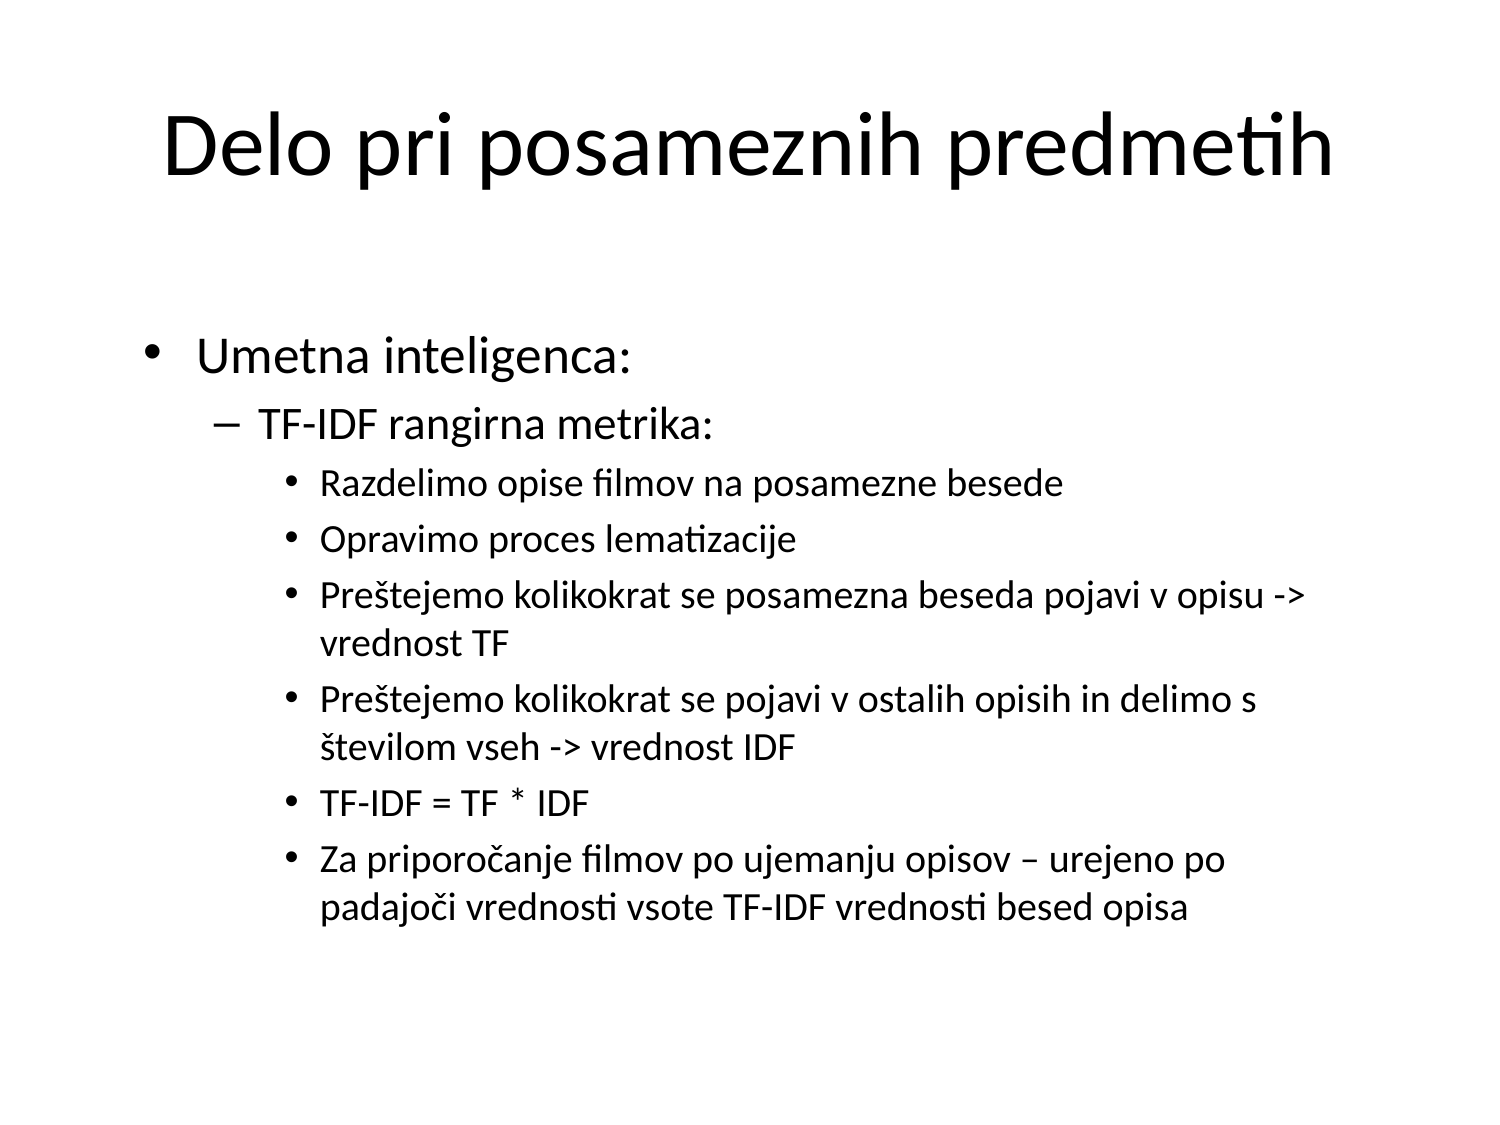

# Delo pri posameznih predmetih
Umetna inteligenca:
TF-IDF rangirna metrika:
Razdelimo opise filmov na posamezne besede
Opravimo proces lematizacije
Preštejemo kolikokrat se posamezna beseda pojavi v opisu -> vrednost TF
Preštejemo kolikokrat se pojavi v ostalih opisih in delimo s številom vseh -> vrednost IDF
TF-IDF = TF * IDF
Za priporočanje filmov po ujemanju opisov – urejeno po padajoči vrednosti vsote TF-IDF vrednosti besed opisa